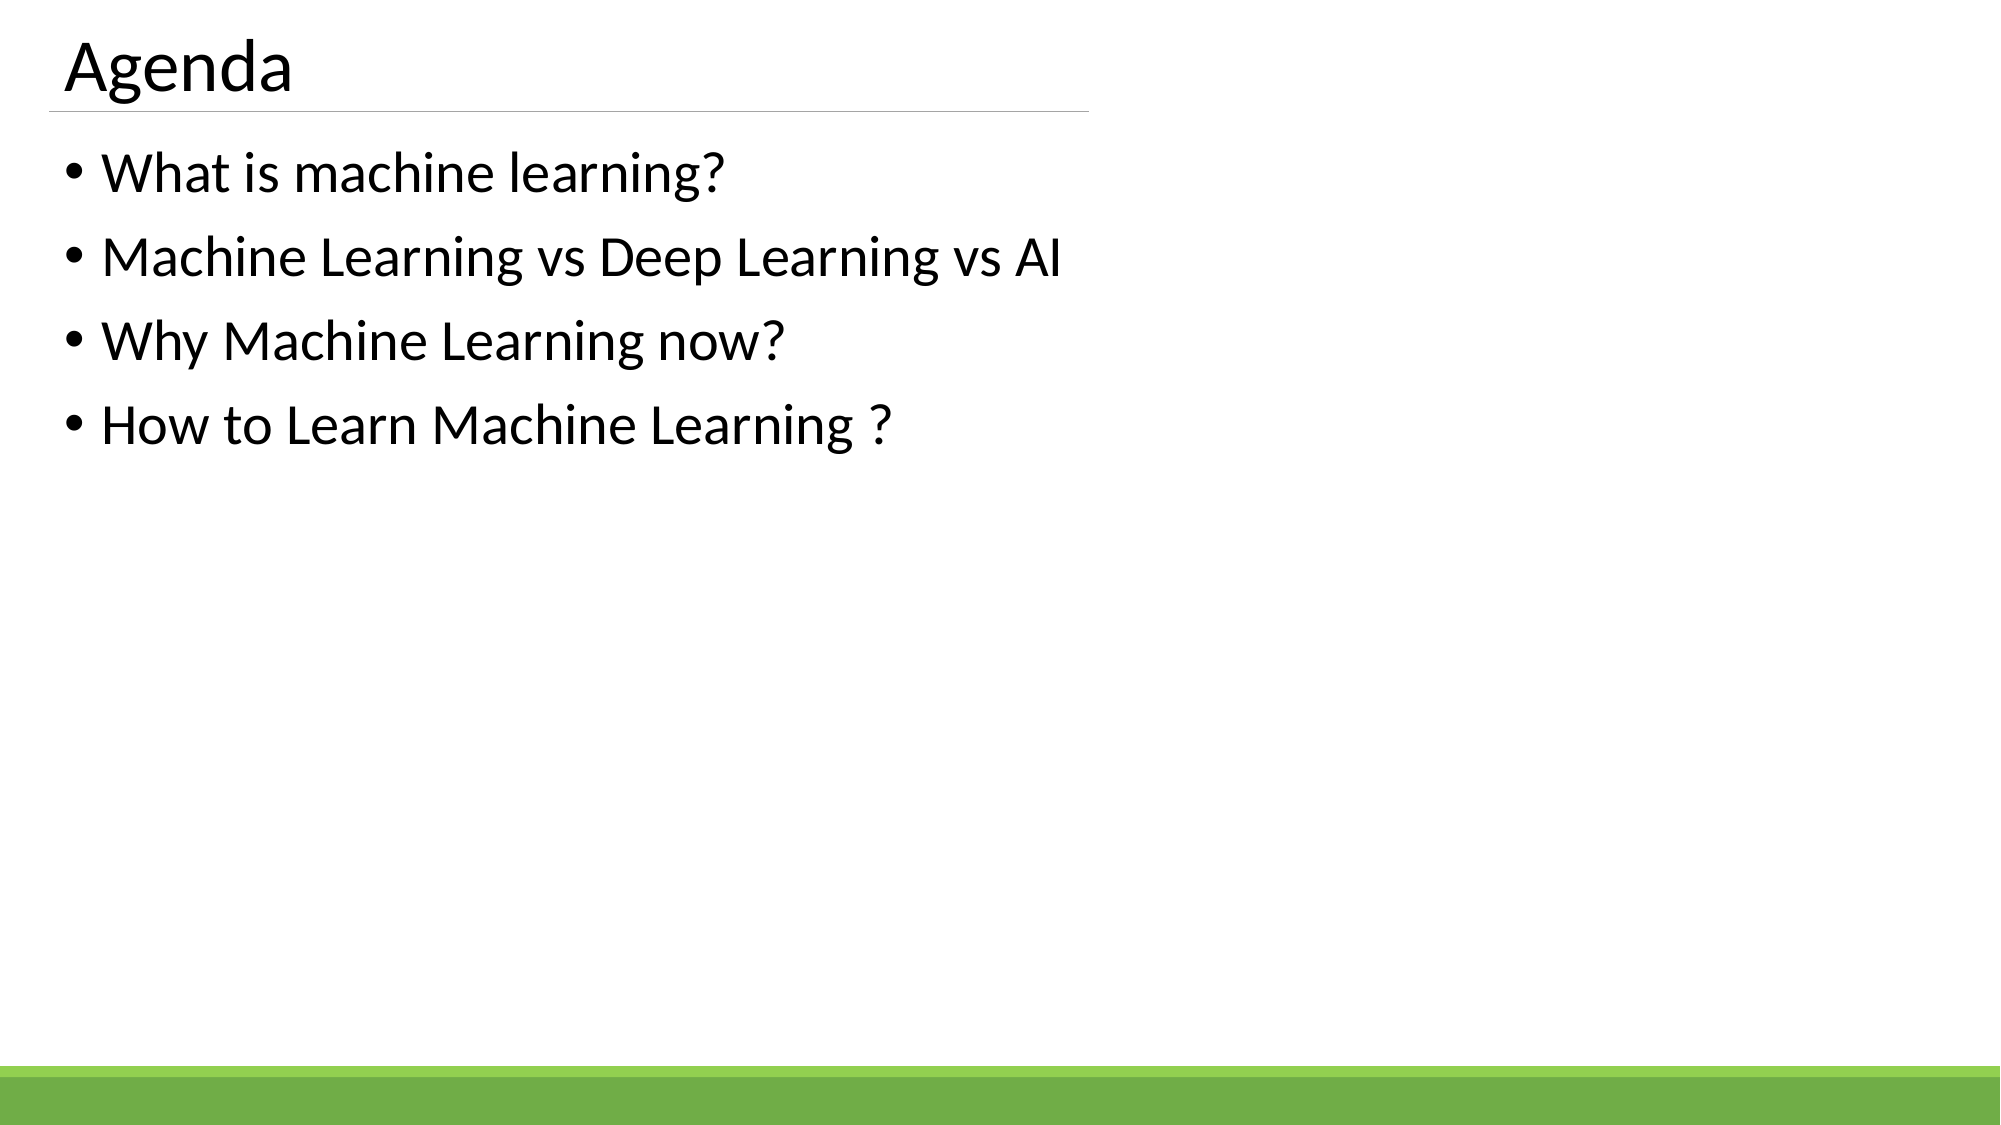

# Agenda
What is machine learning?
Machine Learning vs Deep Learning vs AI
Why Machine Learning now?
How to Learn Machine Learning ?